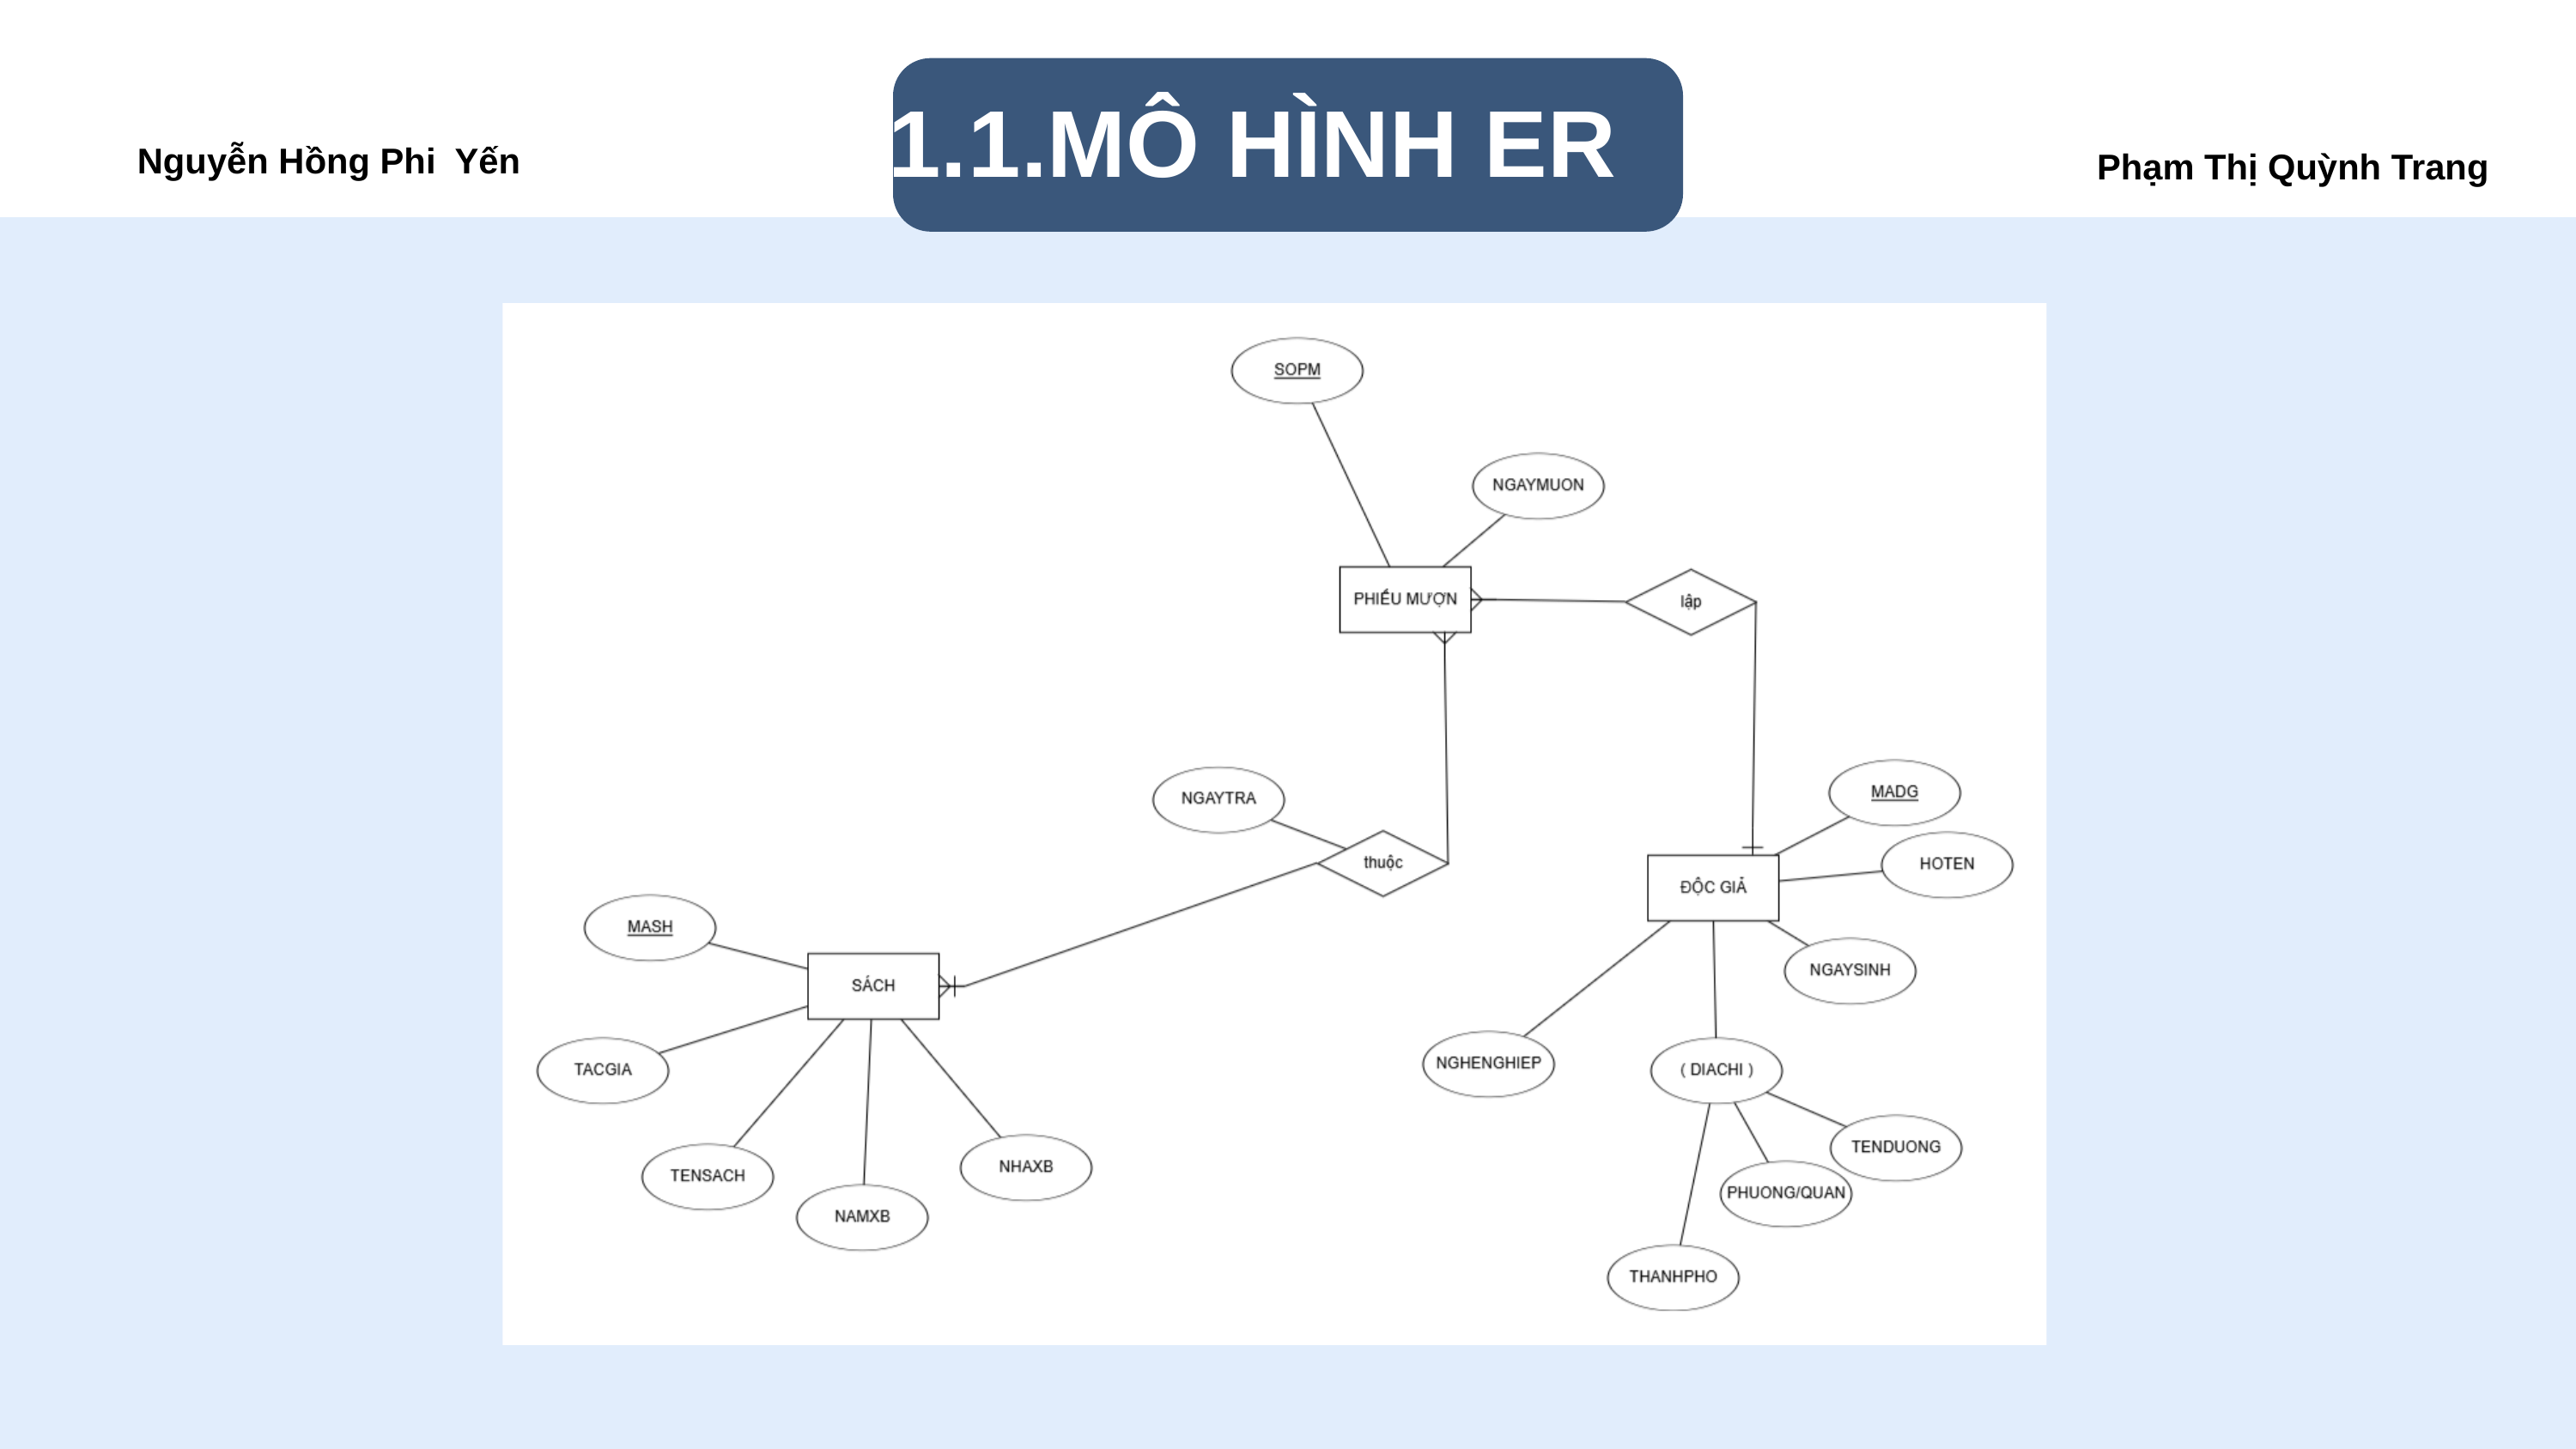

1.MÔ HÌNH ER
Nguyễn Hồng Phi  Yến
Phạm Thị Quỳnh Trang